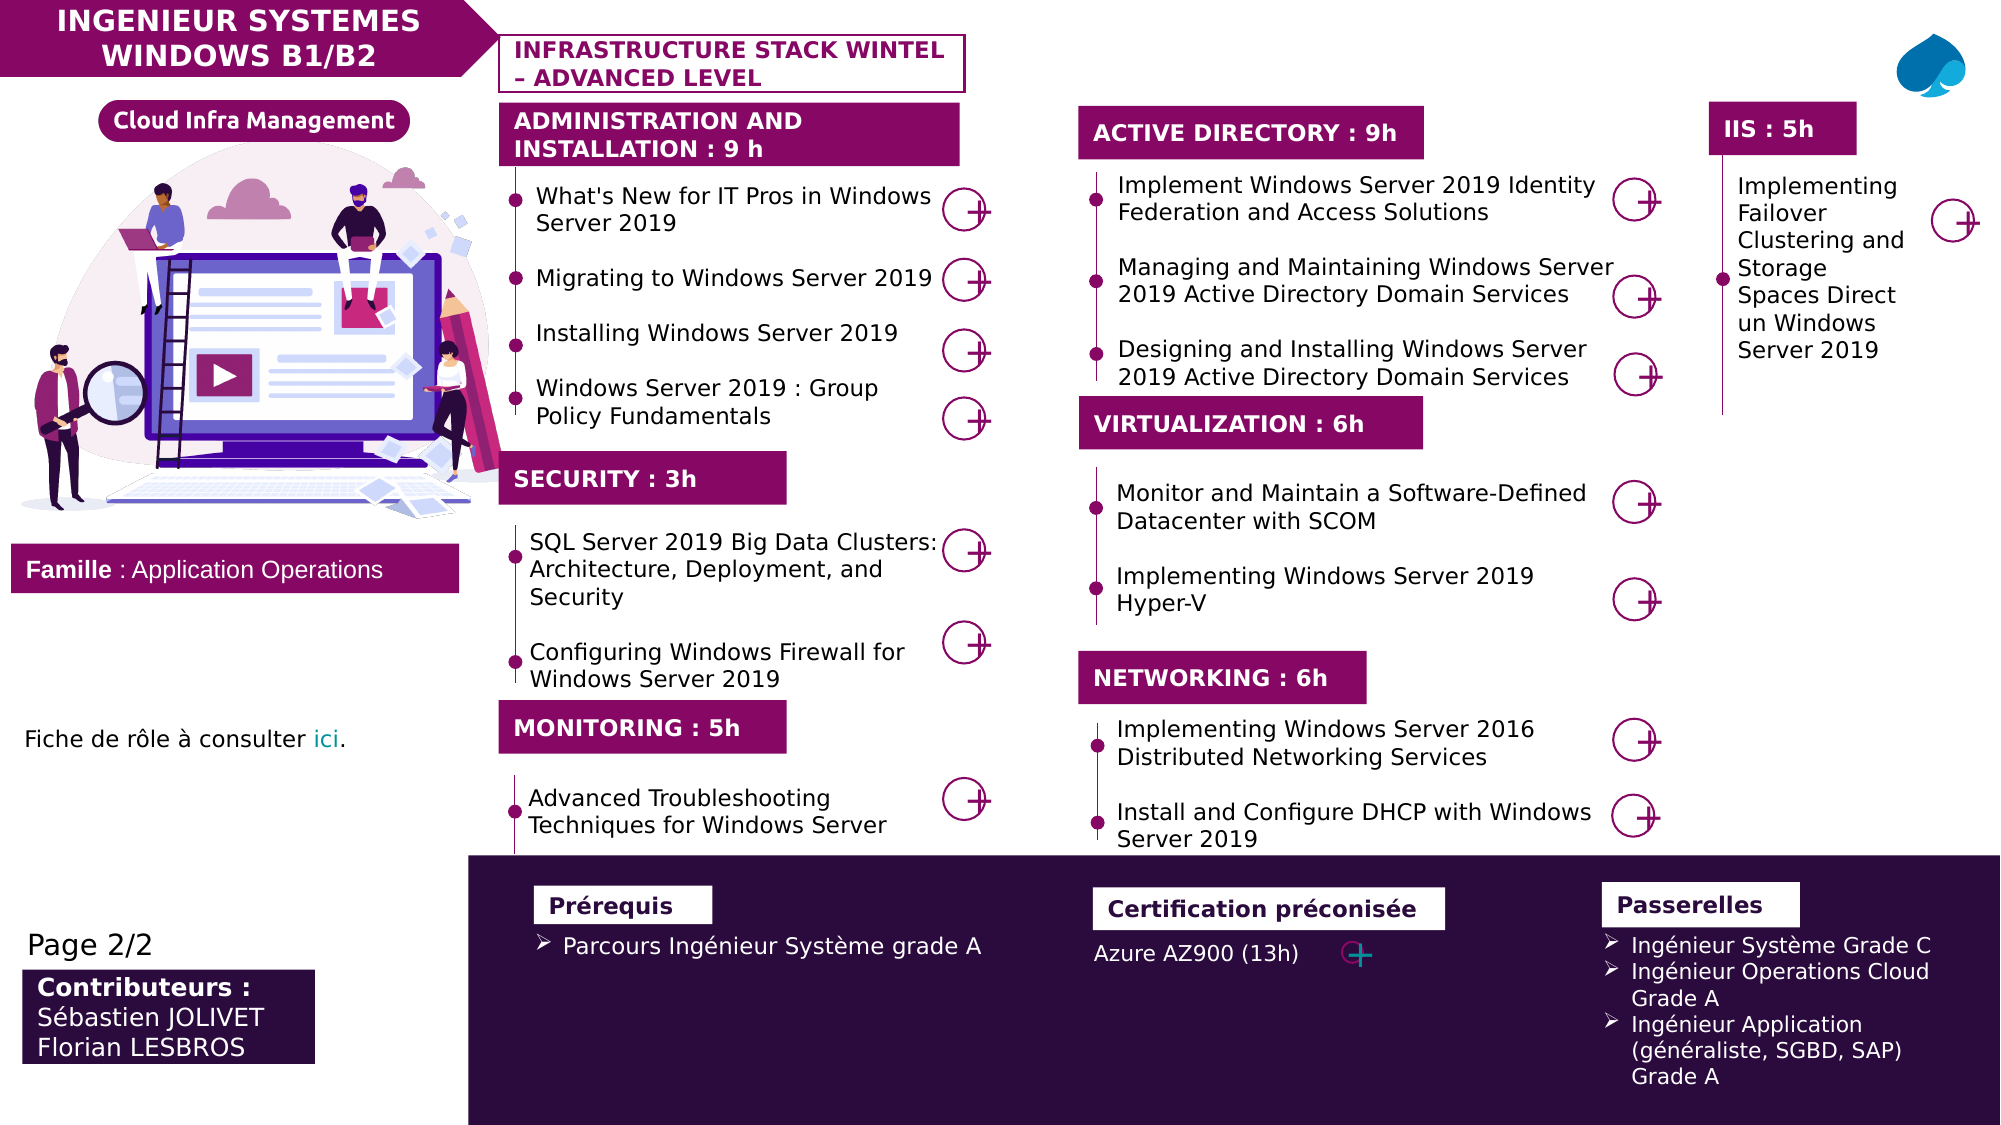

INGENIEUR SYSTEMES WINDOWS B1/B2
INFRASTRUCTURE STACK WINTEL – ADVANCED LEVEL
IIS : 5h
Implementing Failover Clustering and Storage Spaces Direct un Windows Server 2019

ADMINISTRATION AND INSTALLATION : 9 h
ACTIVE DIRECTORY : 9h
Implement Windows Server 2019 Identity Federation and Access Solutions

Managing and Maintaining Windows Server 2019 Active Directory Domain Services

Designing and Installing Windows Server 2019 Active Directory Domain Services
What's New for IT Pros in Windows Server 2019

Migrating to Windows Server 2019

Installing Windows Server 2019

Windows Server 2019 : Group Policy Fundamentals
+
+

+
+

+
+

+

VIRTUALIZATION : 6h
+
SECURITY : 3h
SQL Server 2019 Big Data Clusters: Architecture, Deployment, and Security

Configuring Windows Firewall for Windows Server 2019
+

+

MONITORING : 5h
Advanced Troubleshooting Techniques for Windows Server
+

Monitor and Maintain a Software-Defined Datacenter with SCOM

Implementing Windows Server 2019 Hyper-V
+

+

NETWORKING : 6h
Implementing Windows Server 2016 Distributed Networking Services

Install and Configure DHCP with Windows Server 2019
Fiche de rôle à consulter ici.
+

+

Passerelles
Prérequis
Certification préconisée
Azure AZ900 (13h)
Page 2/2
Parcours Ingénieur Système grade A
Ingénieur Système Grade C
Ingénieur Operations Cloud Grade A
Ingénieur Application (généraliste, SGBD, SAP) Grade A
+
Contributeurs :
Sébastien JOLIVET
Florian LESBROS